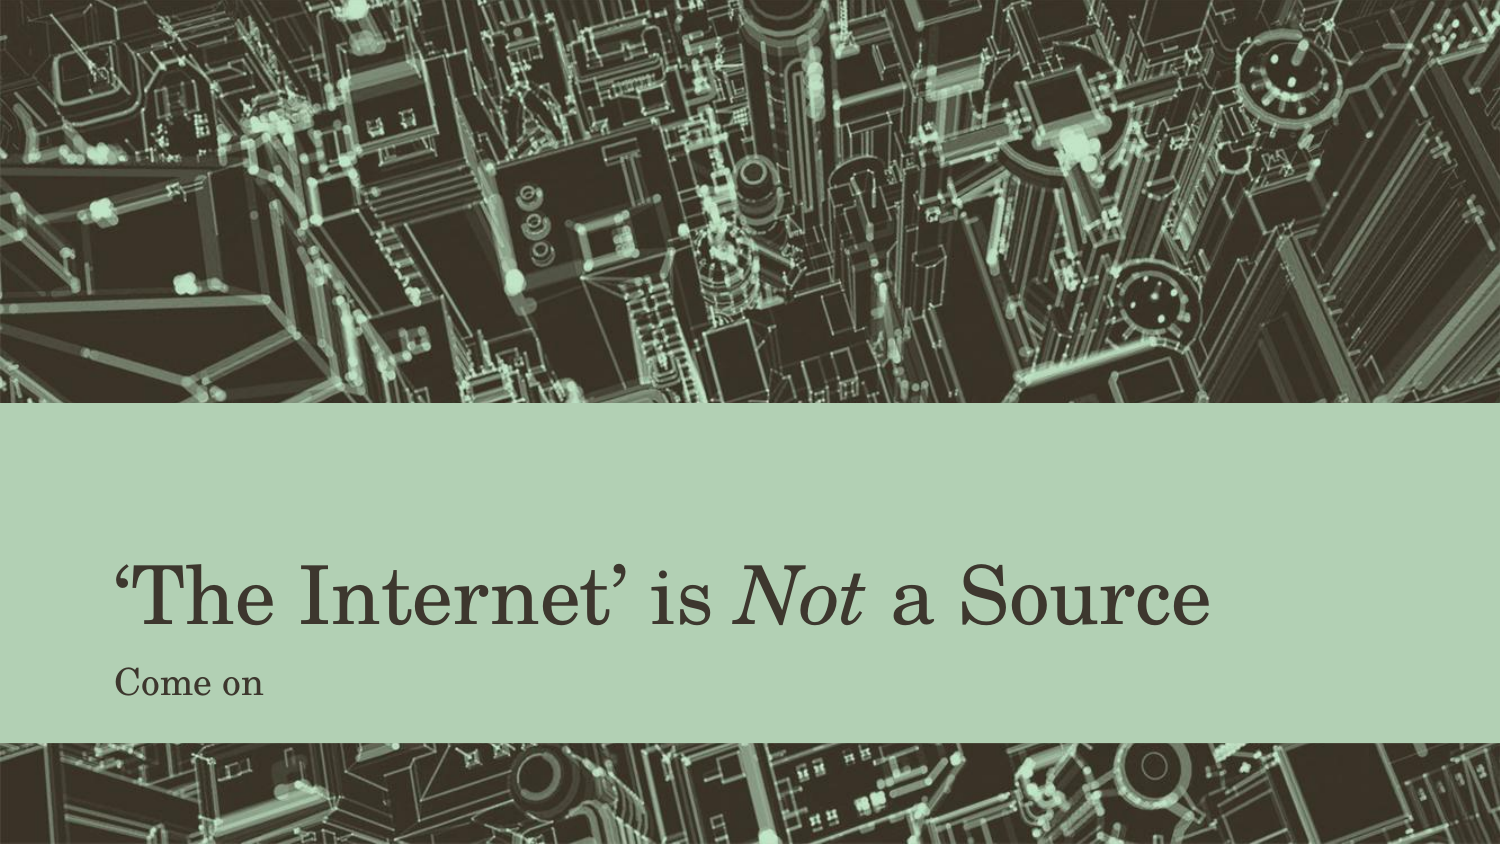

# ‘The Internet’ is Not a Source
Come on